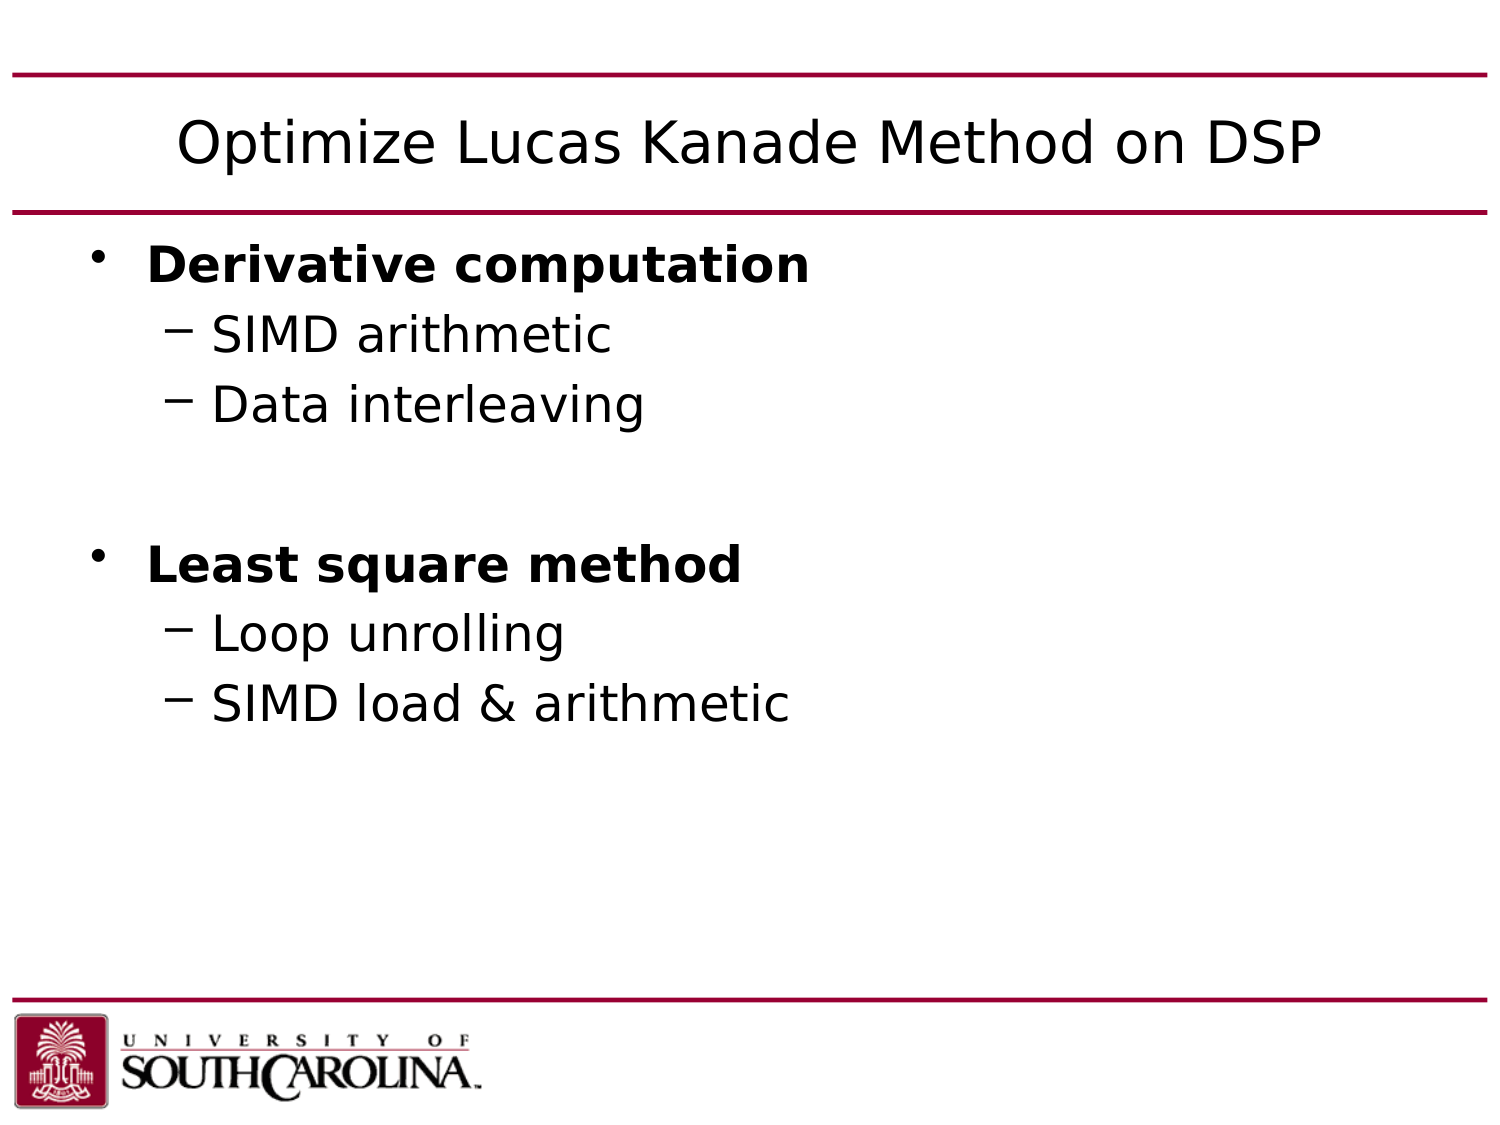

# Optimize Lucas Kanade Method on DSP
Derivative computation
SIMD arithmetic
Data interleaving

Least square method
Loop unrolling
SIMD load & arithmetic